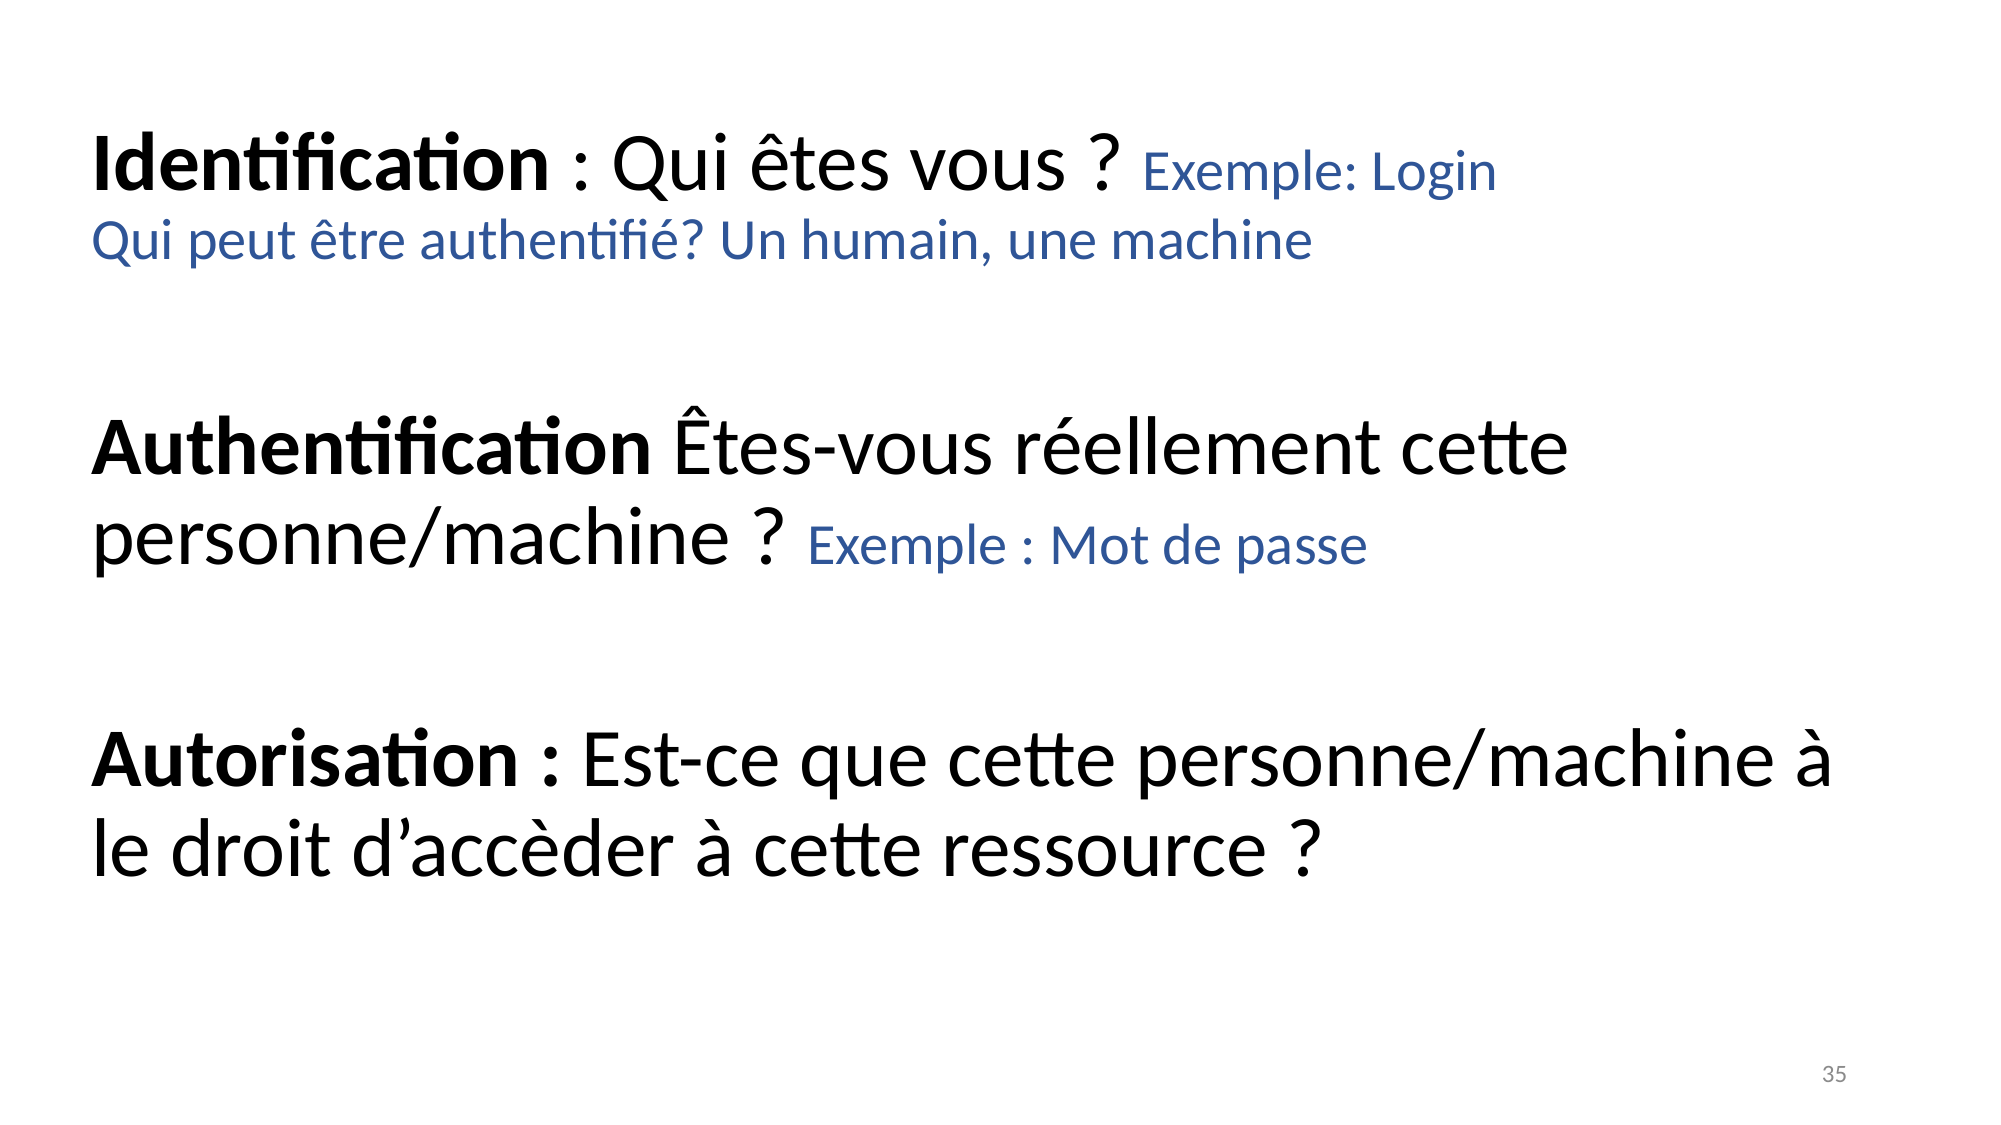

Identification : Qui êtes vous ? Exemple: Login
Qui peut être authentifié? Un humain, une machine

Authentification Êtes-vous réellement cette personne/machine ? Exemple : Mot de passe

Autorisation : Est-ce que cette personne/machine à le droit d’accèder à cette ressource ?
35